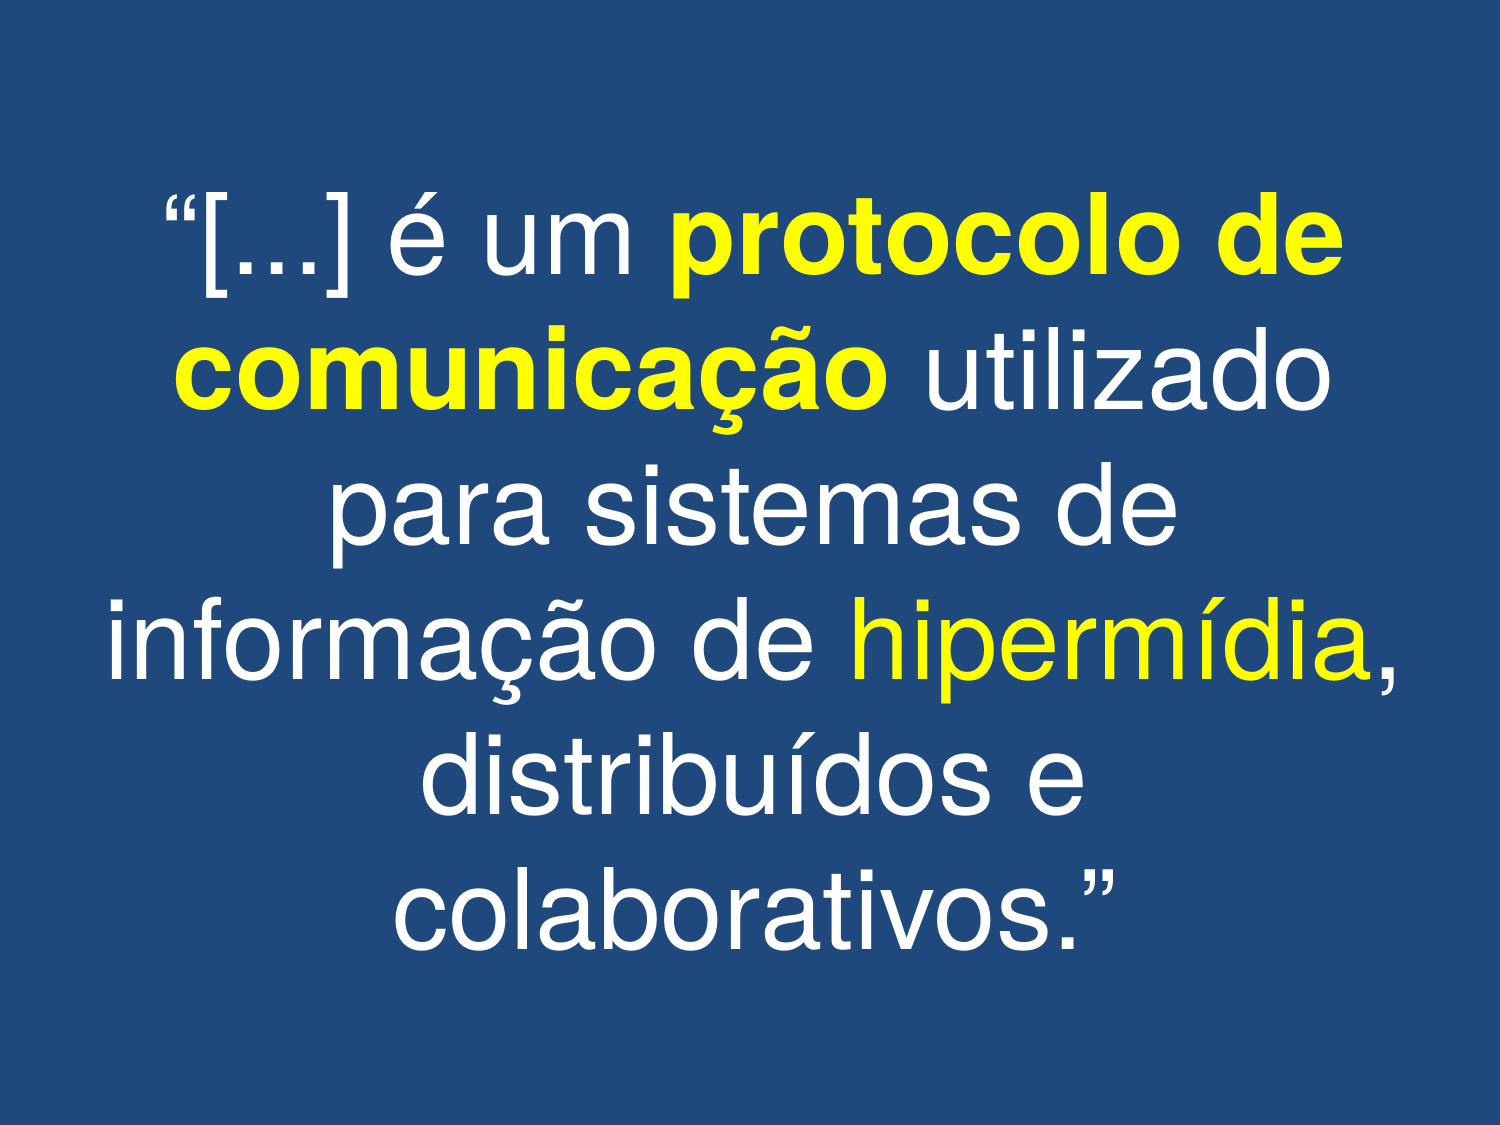

“[...] é um protocolo de comunicação utilizado para sistemas de informação de hipermídia, distribuídos e colaborativos.”